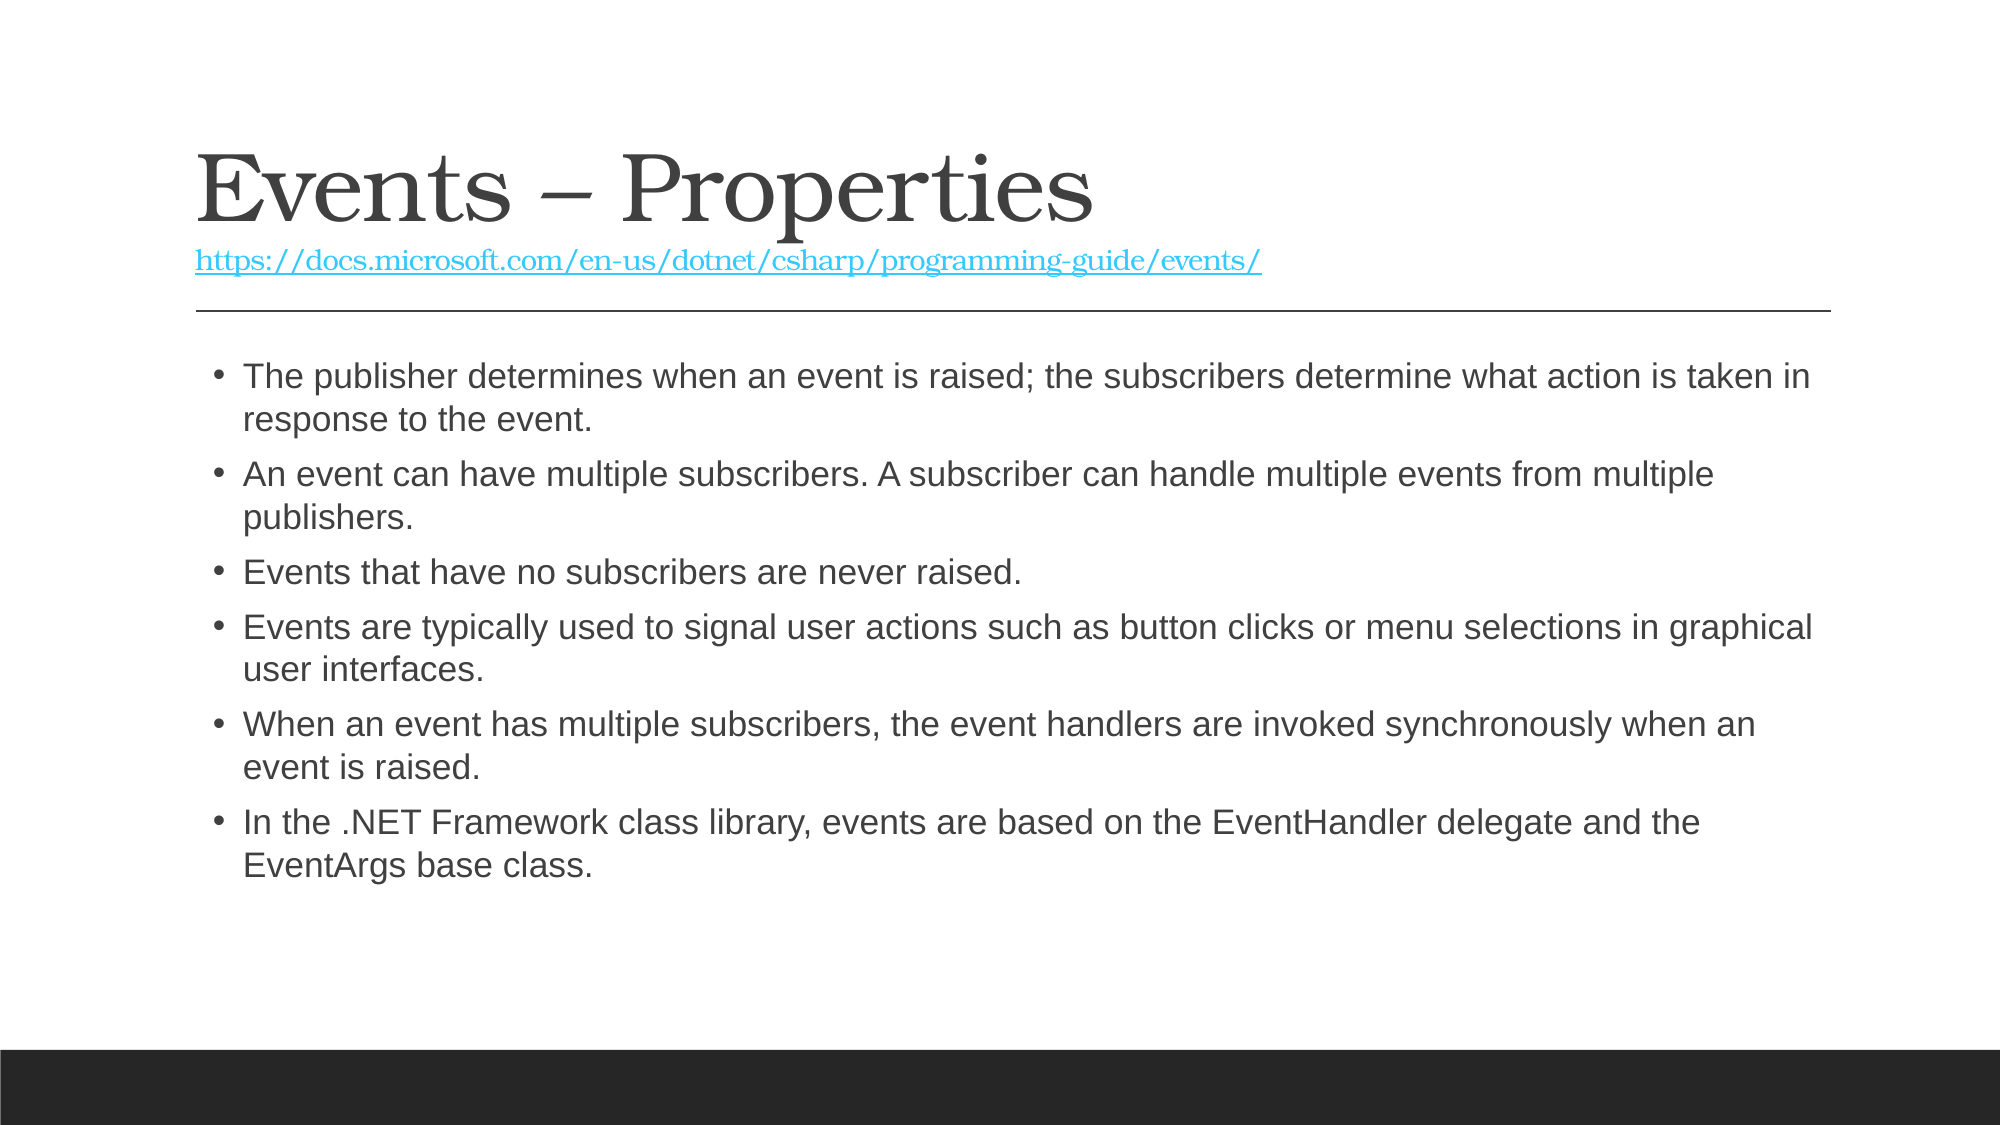

# Events – Properties https://docs.microsoft.com/en-us/dotnet/csharp/programming-guide/events/
The publisher determines when an event is raised; the subscribers determine what action is taken in response to the event.
An event can have multiple subscribers. A subscriber can handle multiple events from multiple publishers.
Events that have no subscribers are never raised.
Events are typically used to signal user actions such as button clicks or menu selections in graphical user interfaces.
When an event has multiple subscribers, the event handlers are invoked synchronously when an event is raised.
In the .NET Framework class library, events are based on the EventHandler delegate and the EventArgs base class.